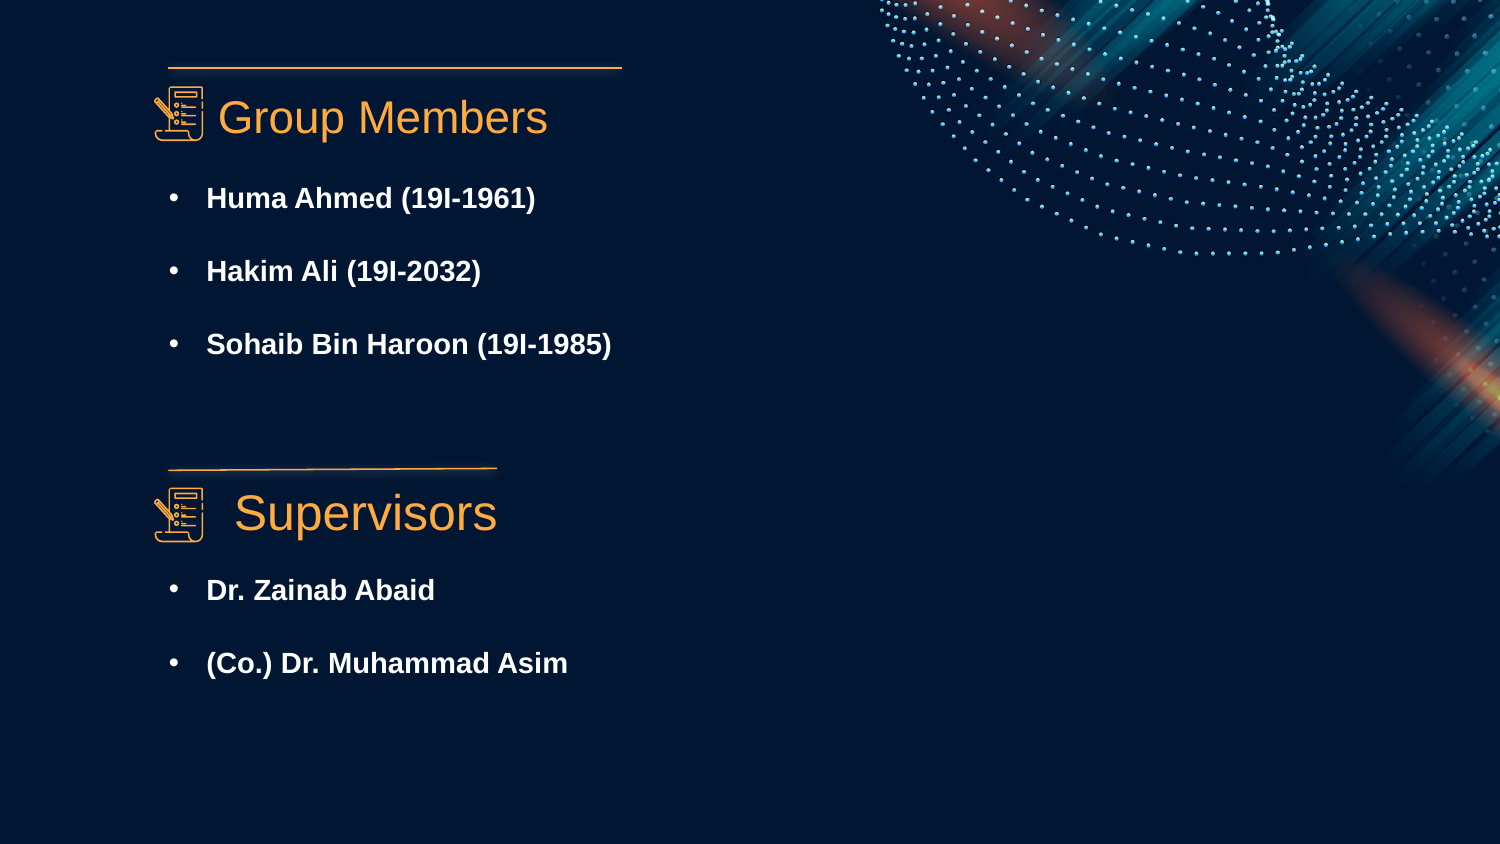

Group Members

Huma Ahmed (19I-1961)
Hakim Ali (19I-2032)
Sohaib Bin Haroon (19I-1985)

Supervisors

Dr. Zainab Abaid
(Co.) Dr. Muhammad Asim